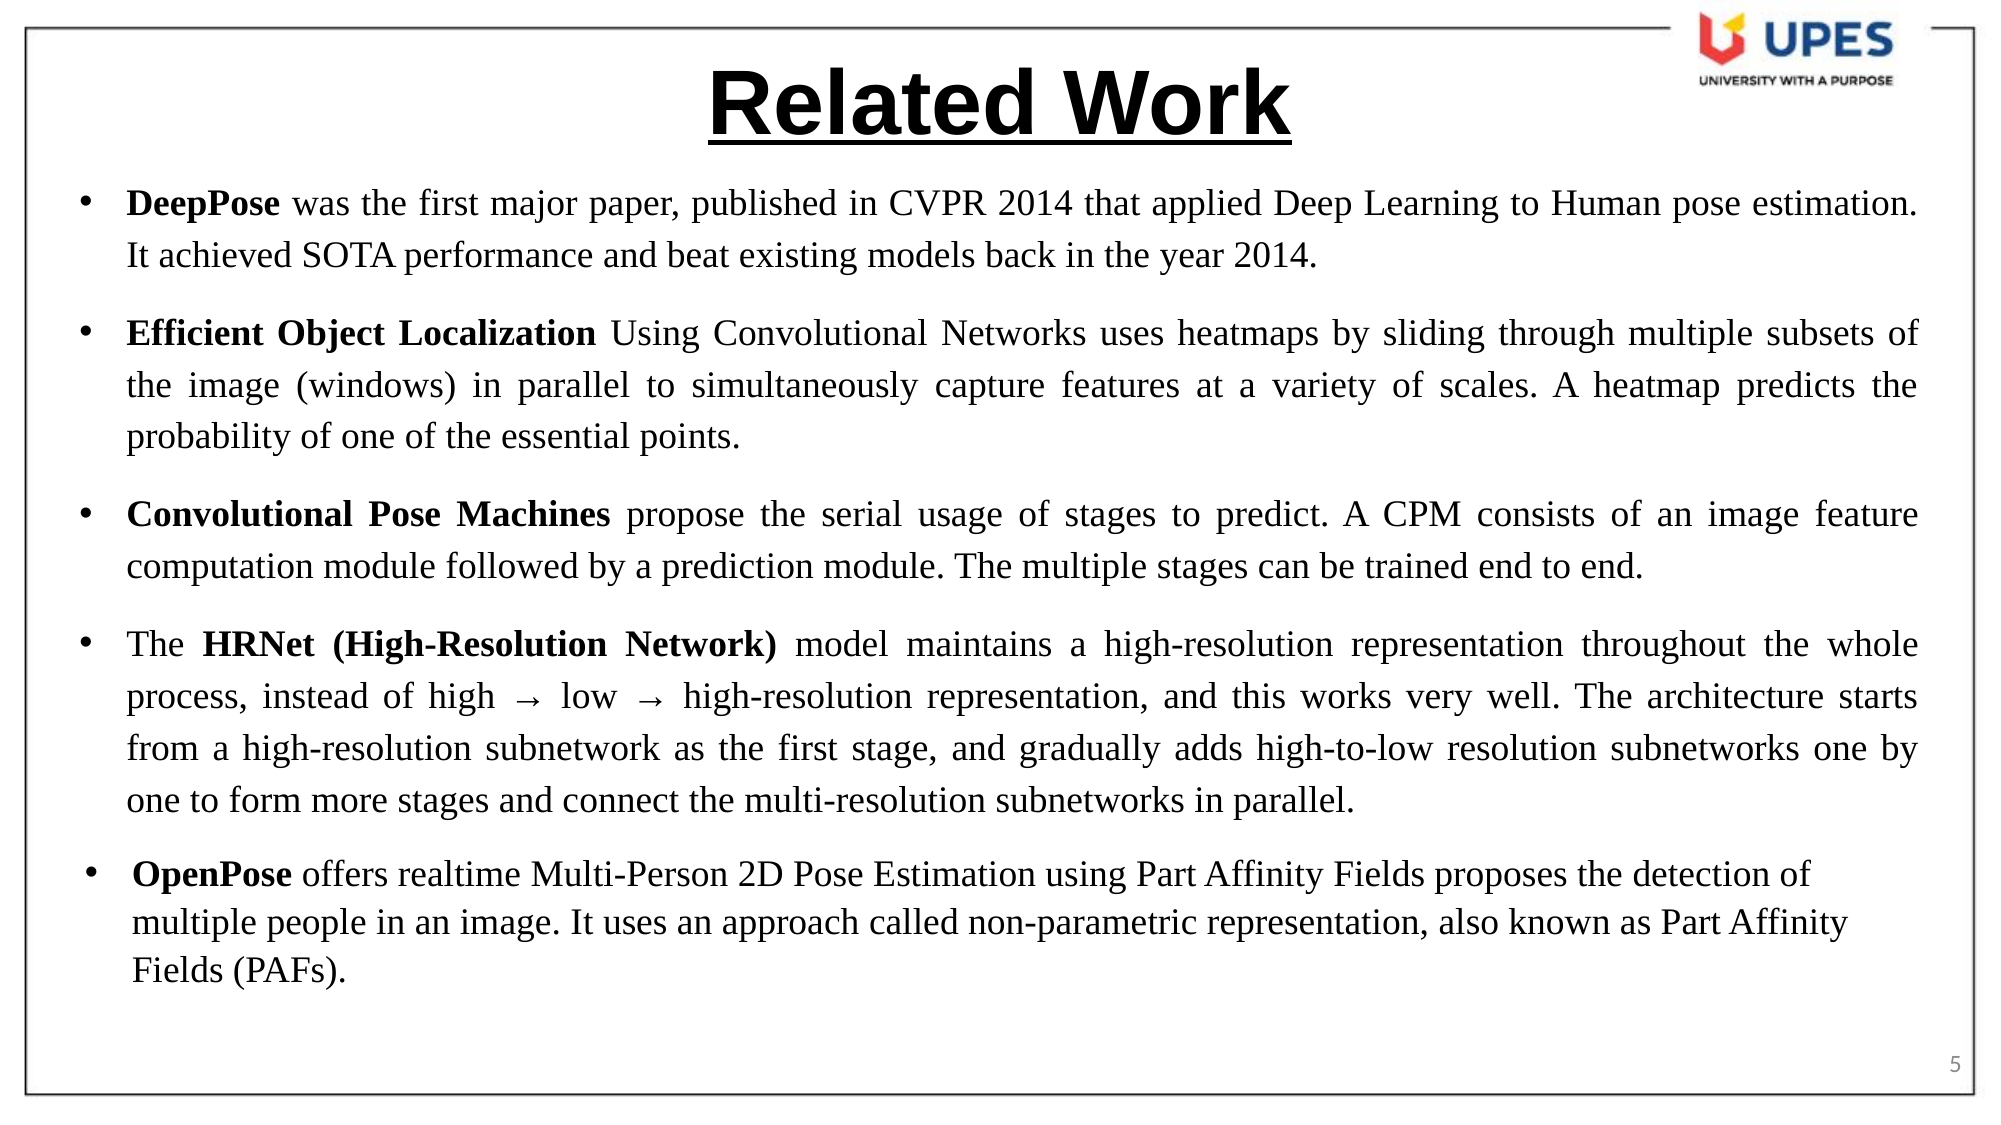

# Related Work
DeepPose was the first major paper, published in CVPR 2014 that applied Deep Learning to Human pose estimation. It achieved SOTA performance and beat existing models back in the year 2014.
Efficient Object Localization Using Convolutional Networks uses heatmaps by sliding through multiple subsets of the image (windows) in parallel to simultaneously capture features at a variety of scales. A heatmap predicts the probability of one of the essential points.
Convolutional Pose Machines propose the serial usage of stages to predict. A CPM consists of an image feature computation module followed by a prediction module. The multiple stages can be trained end to end.
The HRNet (High-Resolution Network) model maintains a high-resolution representation throughout the whole process, instead of high → low → high-resolution representation, and this works very well. The architecture starts from a high-resolution subnetwork as the first stage, and gradually adds high-to-low resolution subnetworks one by one to form more stages and connect the multi-resolution subnetworks in parallel.
OpenPose offers realtime Multi-Person 2D Pose Estimation using Part Affinity Fields proposes the detection of multiple people in an image. It uses an approach called non-parametric representation, also known as Part Affinity Fields (PAFs).

5